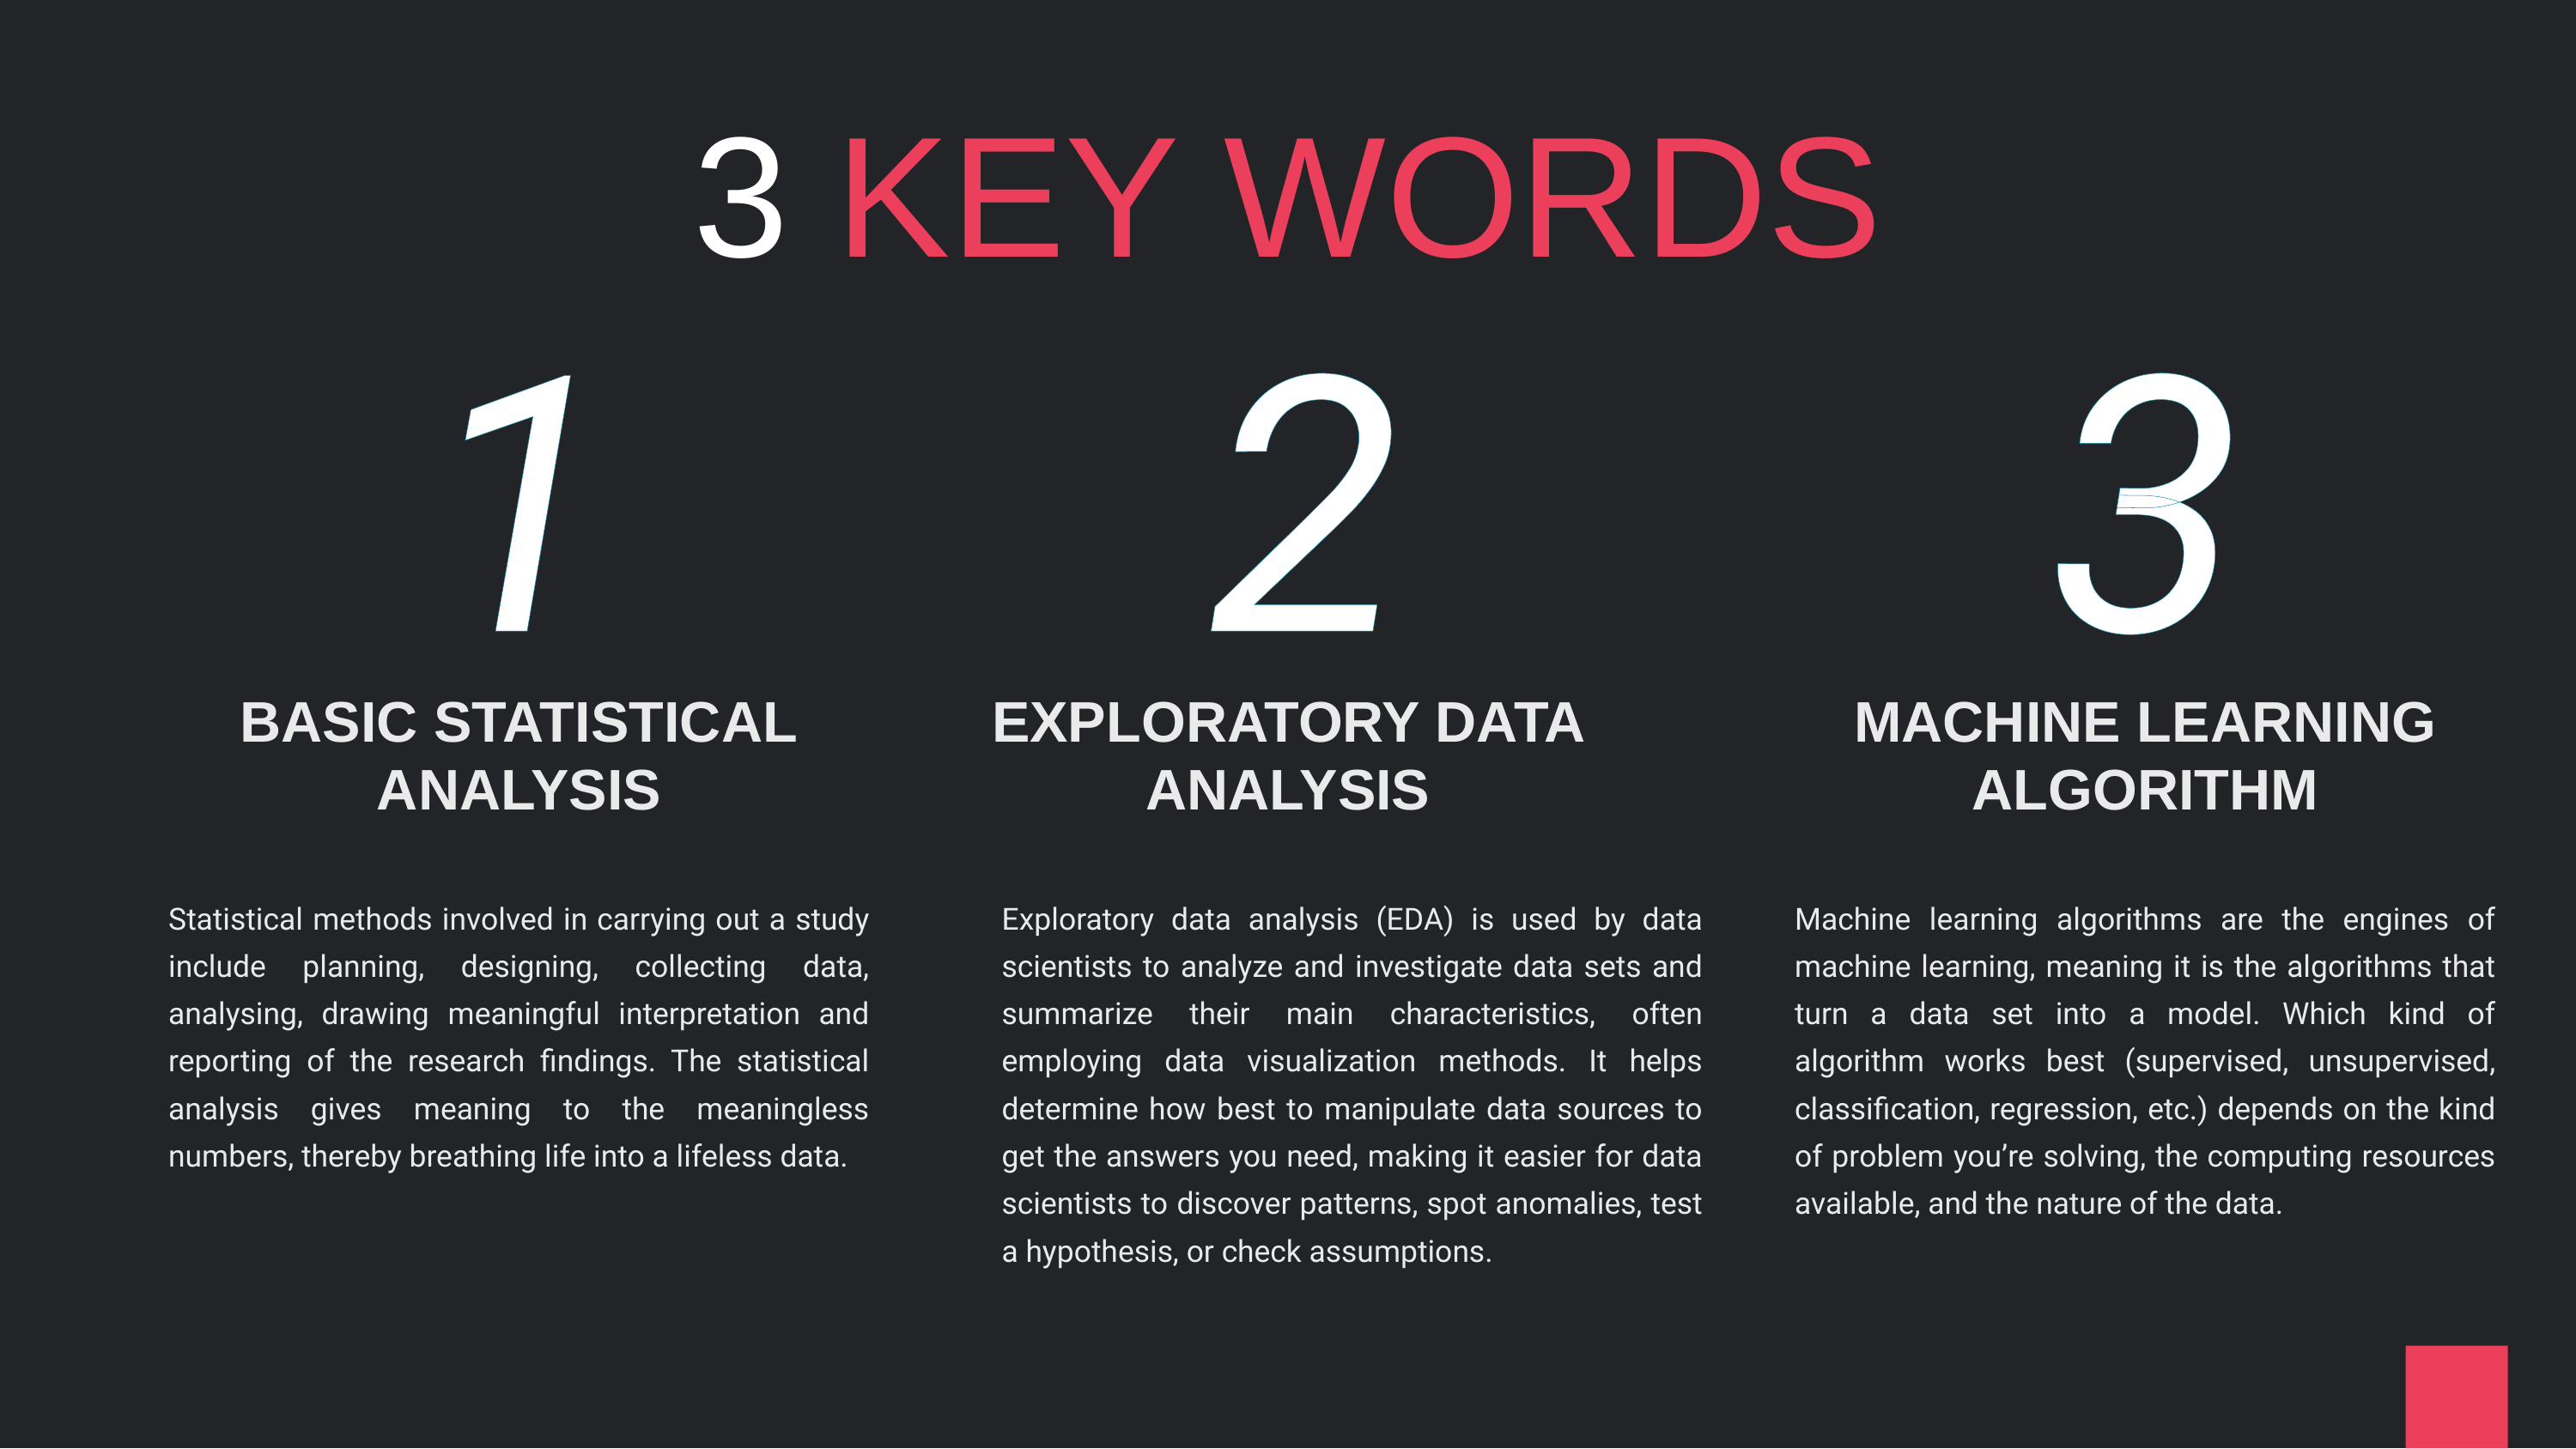

# 3 KEY WORDS
1
2
3

BASIC STATISTICAL
ANALYSIS
EXPLORATORY DATA ANALYSIS
MACHINE LEARNING ALGORITHM
Statistical methods involved in carrying out a study include planning, designing, collecting data, analysing, drawing meaningful interpretation and reporting of the research findings. The statistical analysis gives meaning to the meaningless numbers, thereby breathing life into a lifeless data.
Exploratory data analysis (EDA) is used by data scientists to analyze and investigate data sets and summarize their main characteristics, often employing data visualization methods. It helps determine how best to manipulate data sources to get the answers you need, making it easier for data scientists to discover patterns, spot anomalies, test a hypothesis, or check assumptions.
Machine learning algorithms are the engines of machine learning, meaning it is the algorithms that turn a data set into a model. Which kind of algorithm works best (supervised, unsupervised, classification, regression, etc.) depends on the kind of problem you’re solving, the computing resources available, and the nature of the data.
8